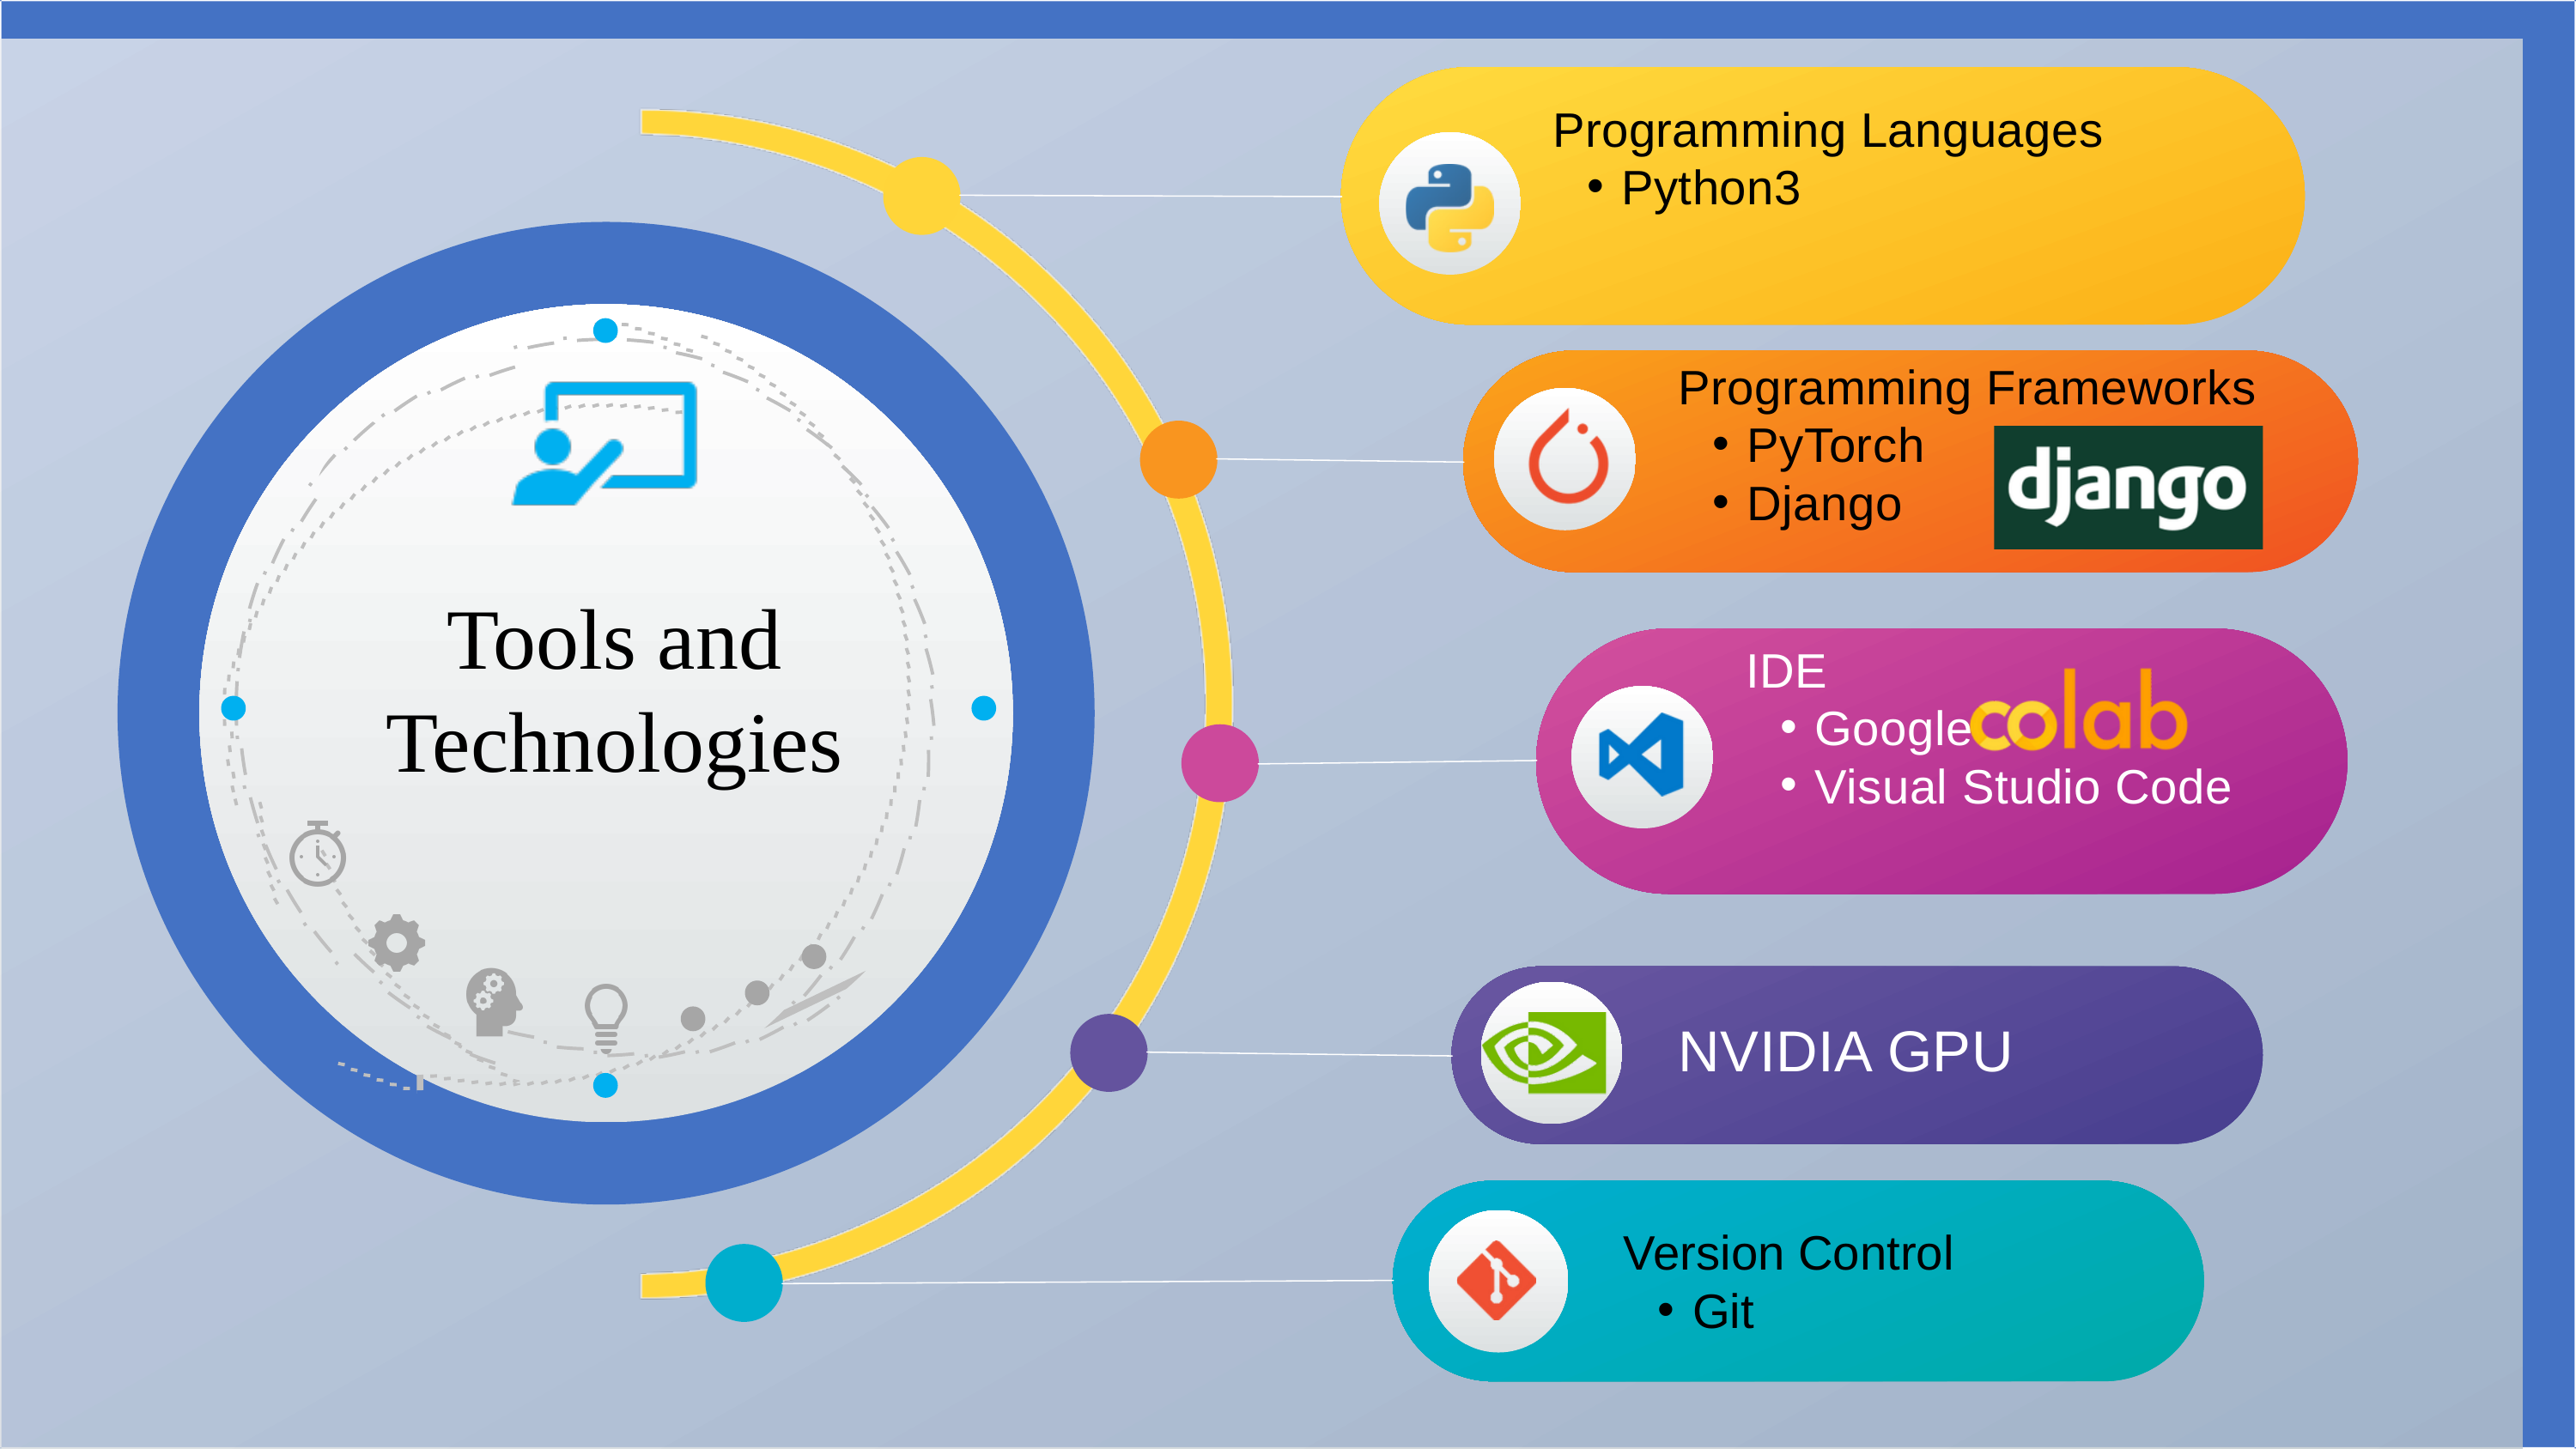

Programming Languages
Python3

Programming Frameworks
PyTorch
Django

Tools and Technologies

IDE
Google
Visual Studio Code

NVIDIA GPU

Version Control
Git